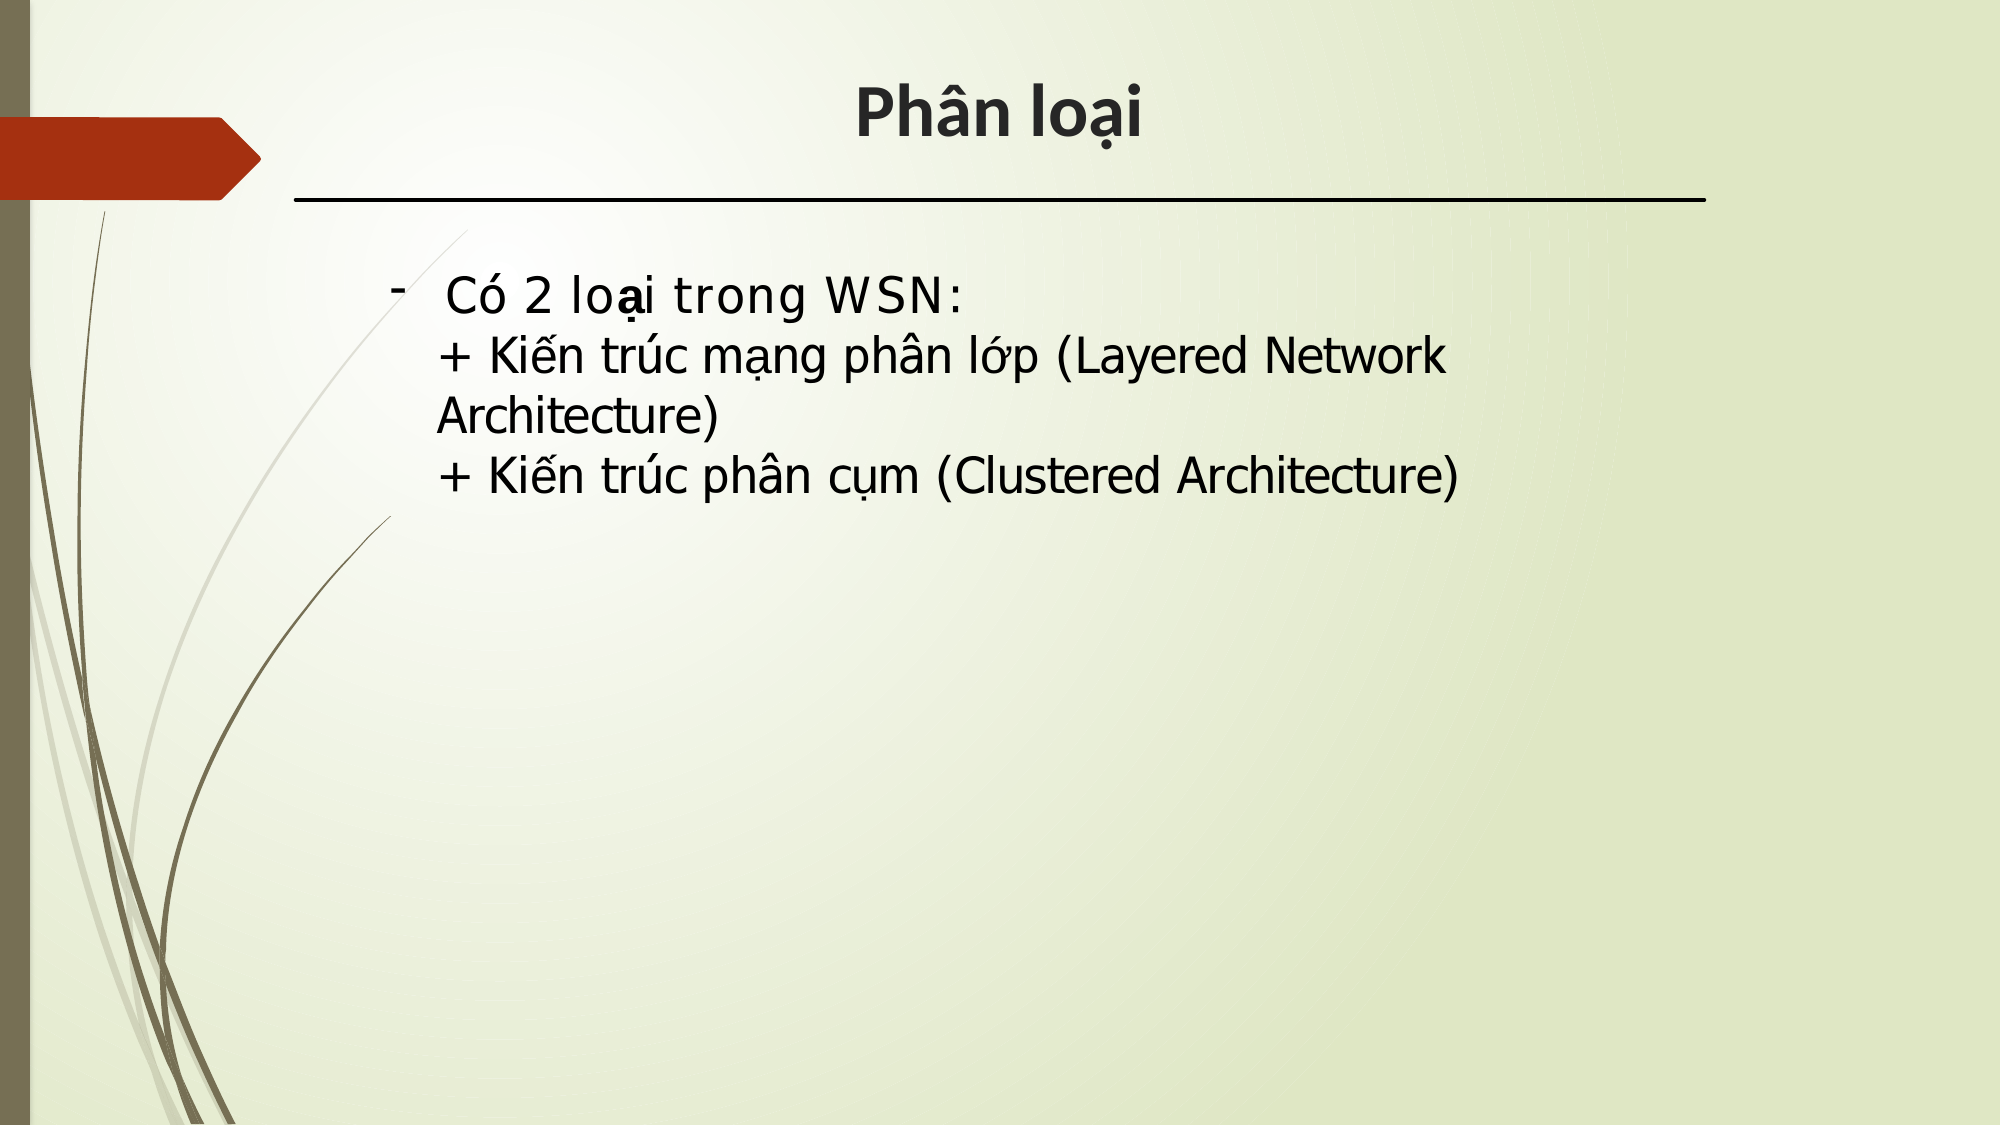

# Phân loại
Có 2 loại trong WSN:
+ Kiến trúc mạng phân lớp (Layered Network Architecture)
+ Kiến ​​trúc phân cụm (Clustered Architecture)